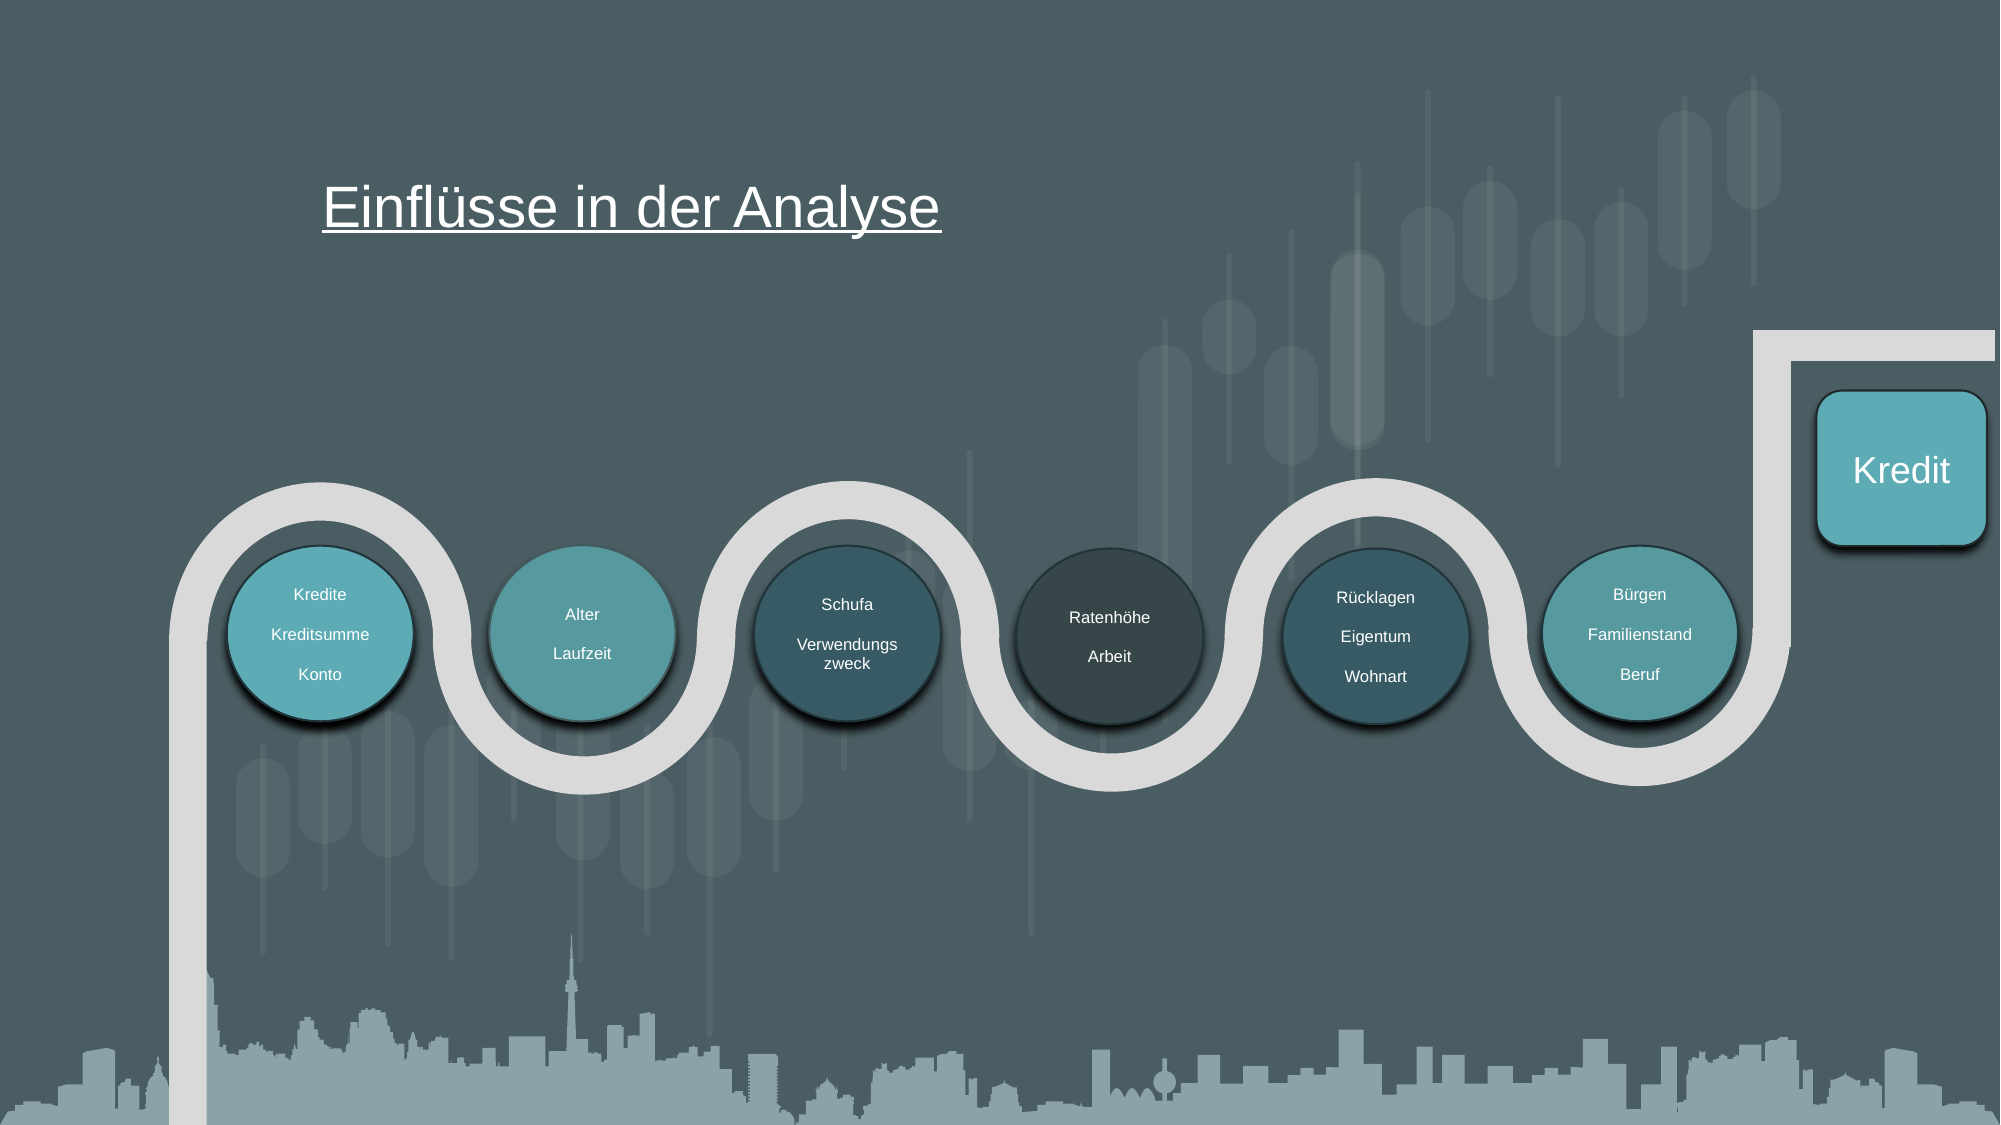

Einflüsse in der Analyse

Kredit

Alter

Laufzeit

Bürgen

Familienstand

Beruf
Kredite

Kreditsumme

Konto
Schufa

Verwendungszweck
Ratenhöhe

Arbeit
Rücklagen

Eigentum

Wohnart